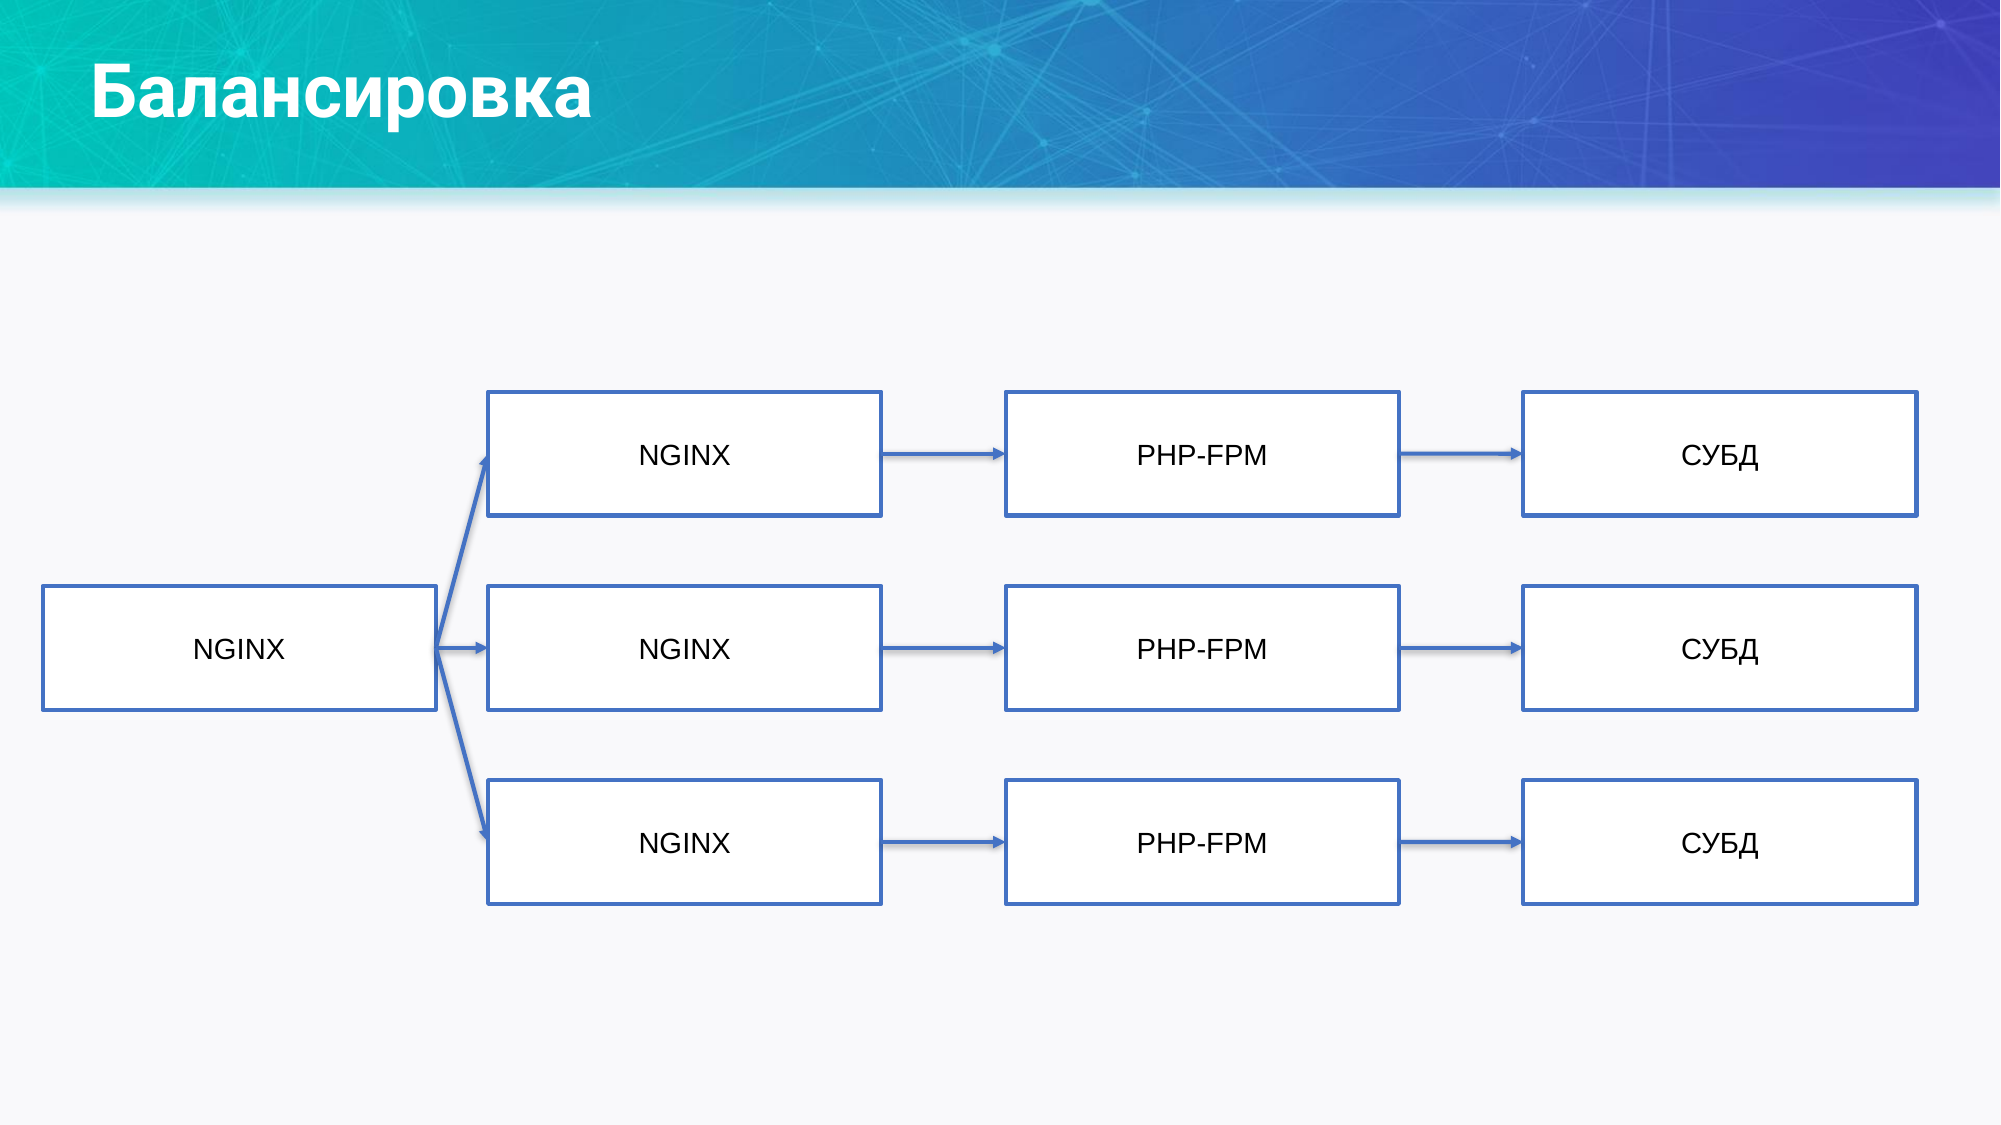

# Балансировка
NGINX
PHP-FPM
СУБД
NGINX
NGINX
PHP-FPM
СУБД
NGINX
СУБД
PHP-FPM